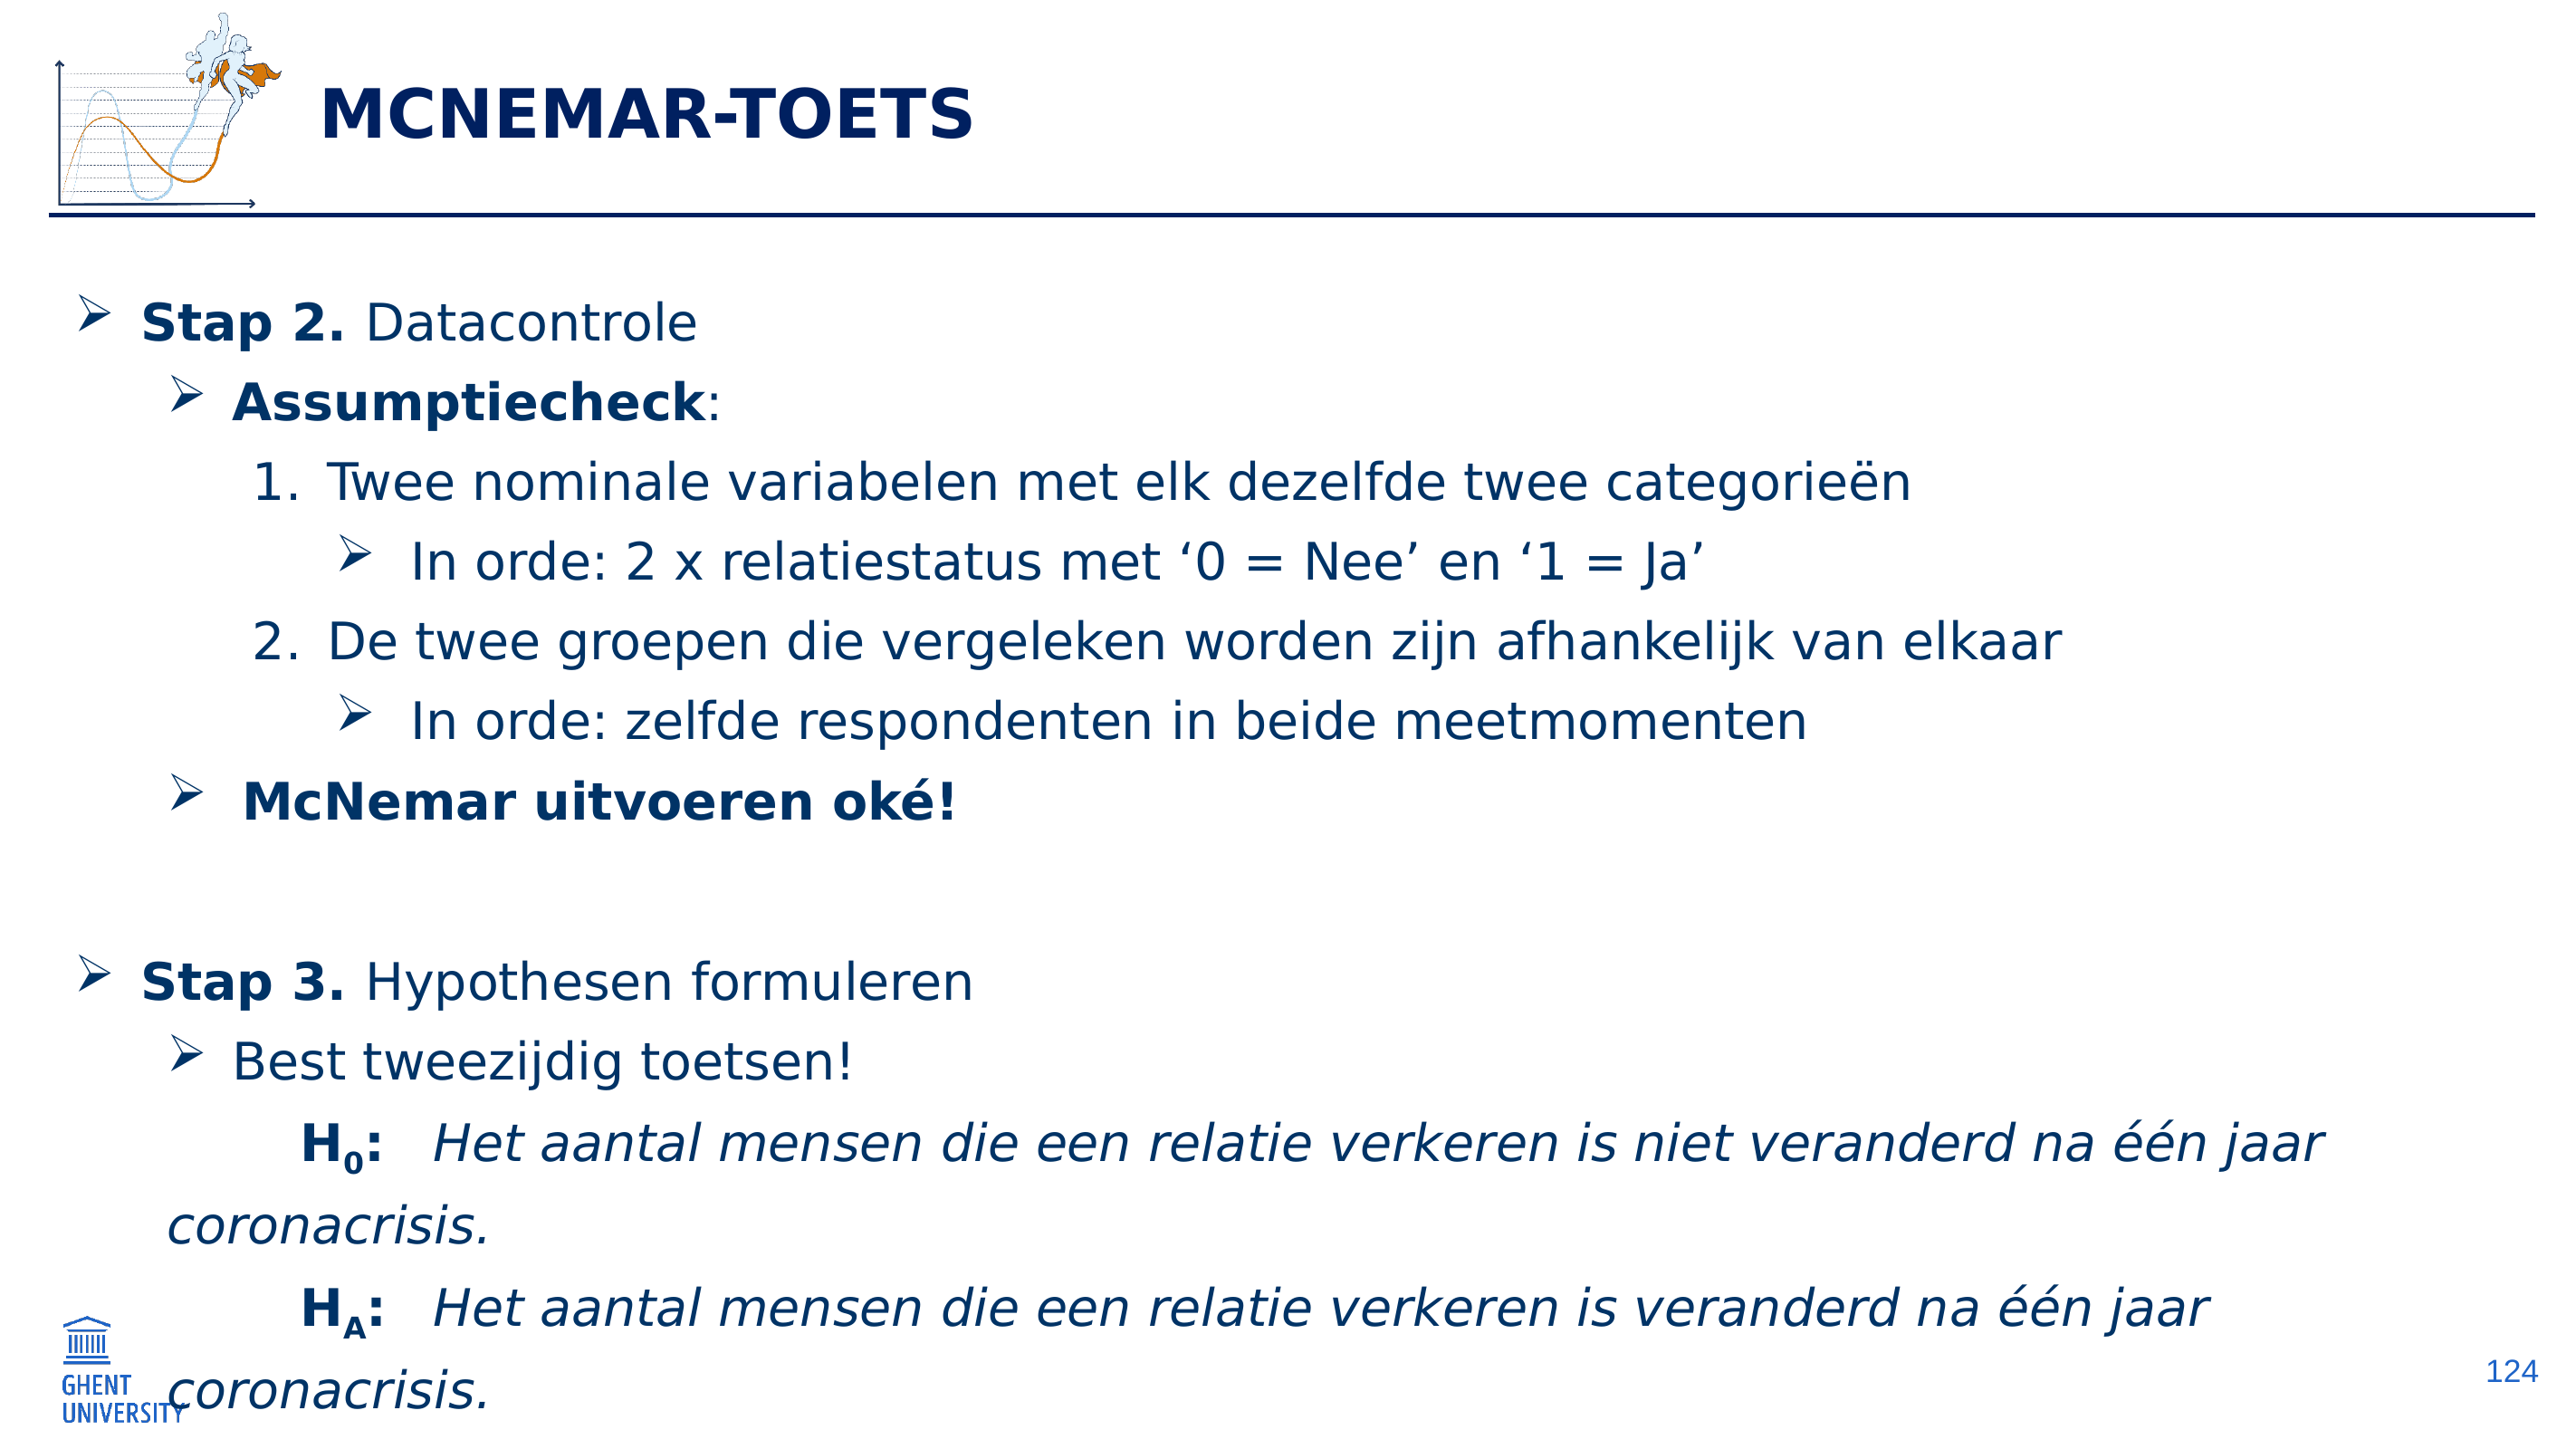

# McNemar-toets
Stap 2. Datacontrole
Assumptiecheck:
Twee nominale variabelen met elk dezelfde twee categorieën
In orde: 2 x relatiestatus met ‘0 = Nee’ en ‘1 = Ja’
De twee groepen die vergeleken worden zijn afhankelijk van elkaar
In orde: zelfde respondenten in beide meetmomenten
McNemar uitvoeren oké!

Stap 3. Hypothesen formuleren
Best tweezijdig toetsen!
	H0:	Het aantal mensen die een relatie verkeren is niet veranderd na één jaar 							coronacrisis.
	HA:	Het aantal mensen die een relatie verkeren is veranderd na één jaar coronacrisis.

124